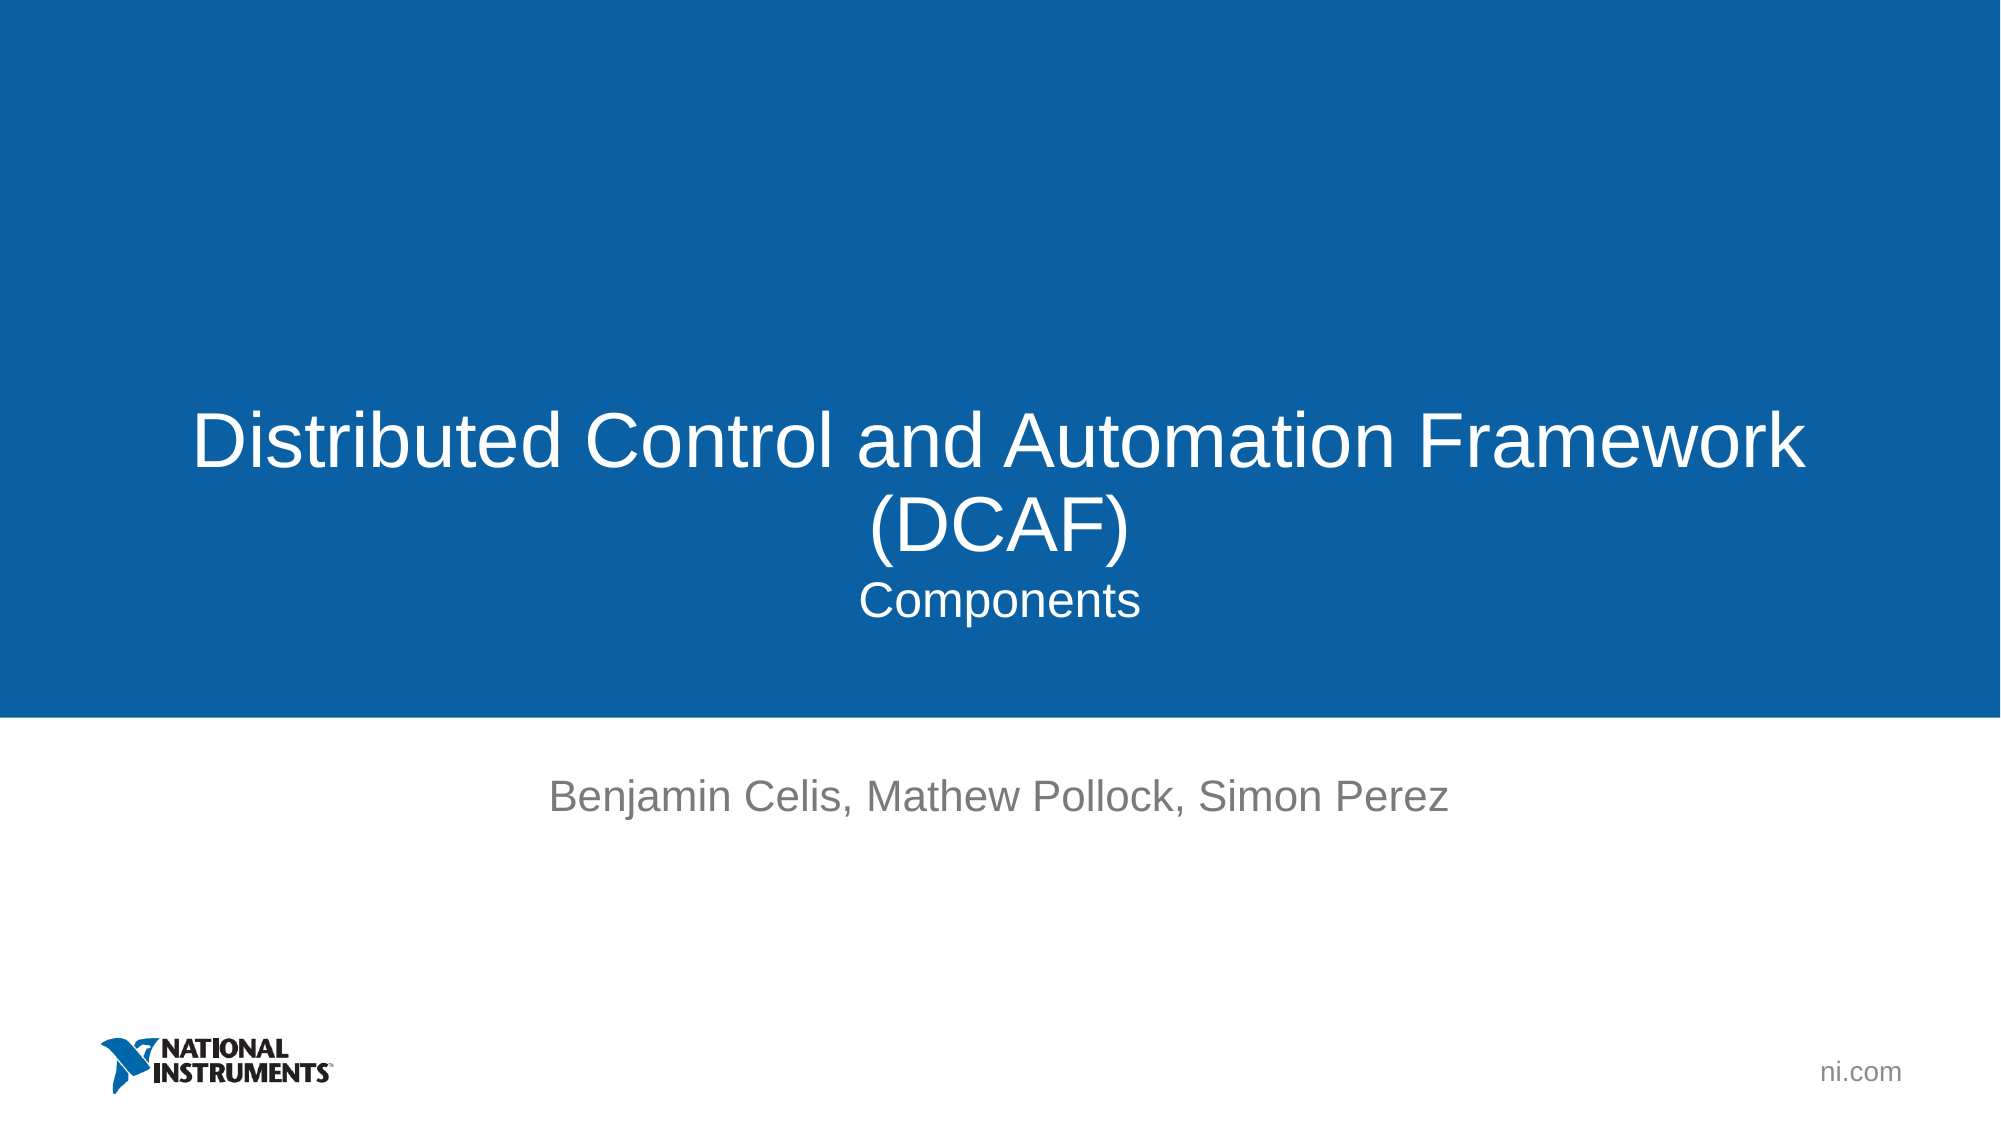

# Distributed Control and Automation Framework (DCAF)
Components
Benjamin Celis, Mathew Pollock, Simon Perez